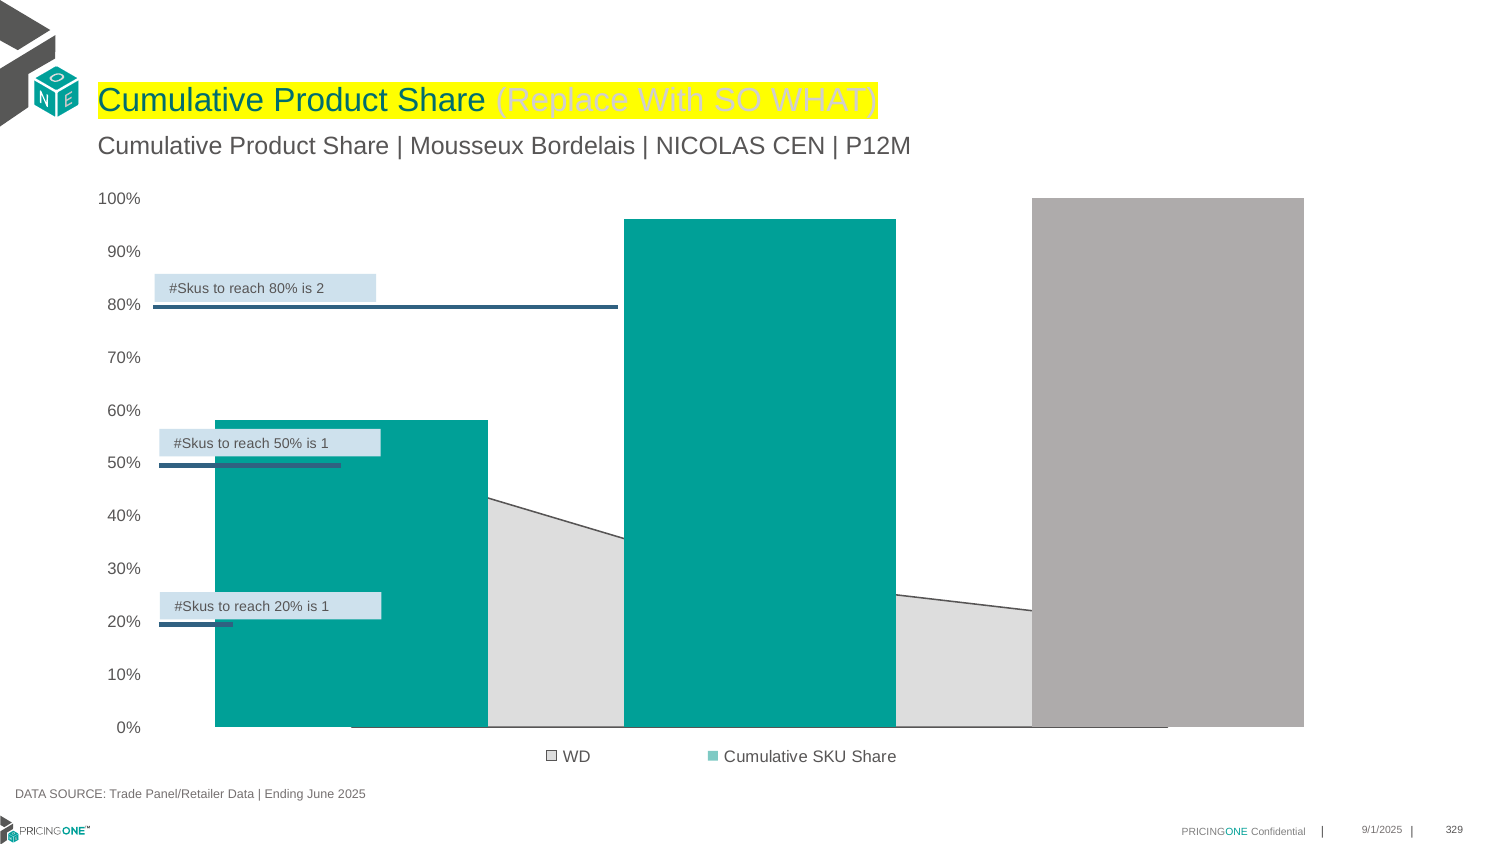

# Cumulative Product Share (Replace With SO WHAT)
Cumulative Product Share | Mousseux Bordelais | NICOLAS CEN | P12M

### Chart

| Category | WD | Cumulative SKU Share |
|---|---|---|
| Cru La Maqu | 0.51 | 0.5807692307692308 |
| Celene | 0.28 | 0.9615384615384616 |
| Celene | 0.19 | 1.0 |
#Skus to reach 80% is 2
#Skus to reach 50% is 1
#Skus to reach 20% is 1
DATA SOURCE: Trade Panel/Retailer Data | Ending June 2025

9/1/2025
329